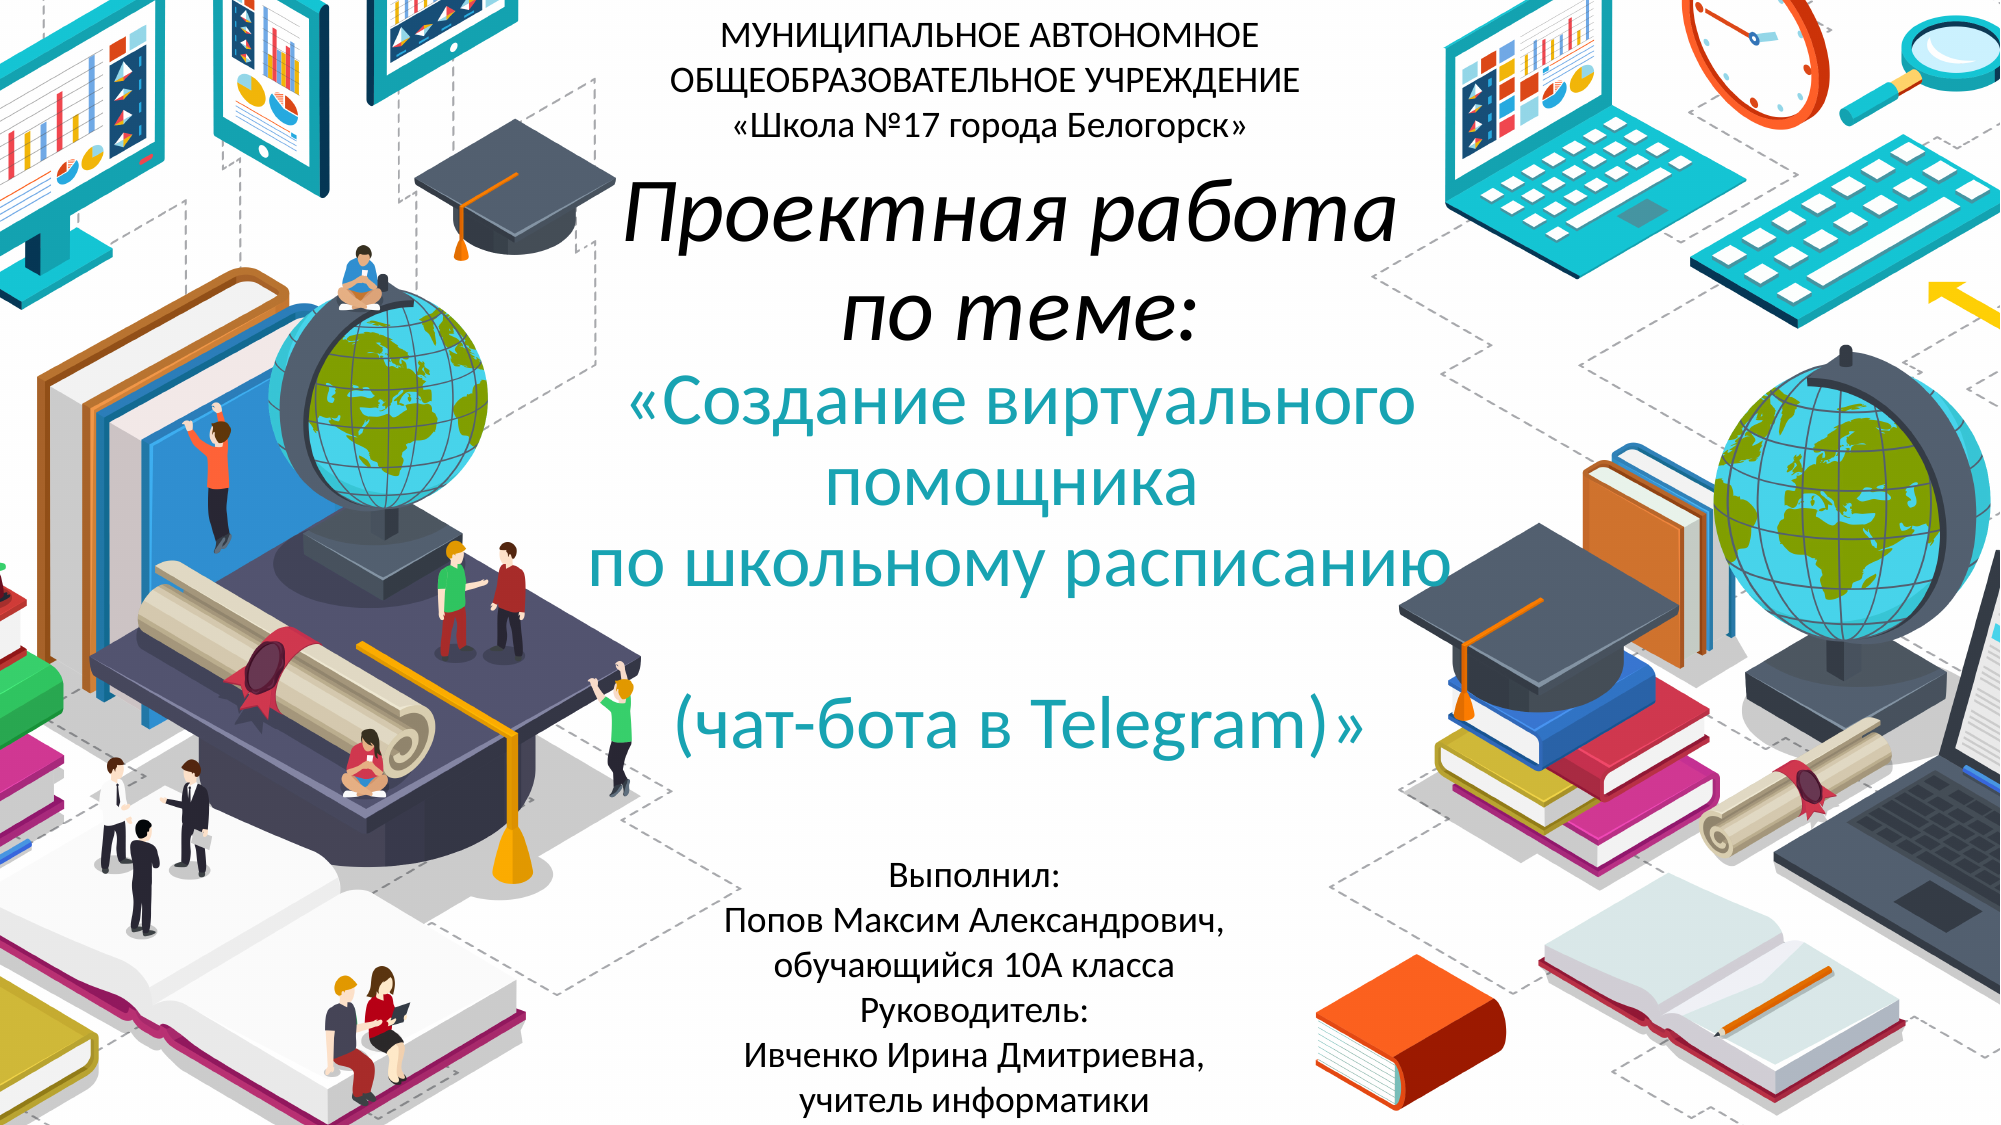

МУНИЦИПАЛЬНОЕ АВТОНОМНОЕ ОБЩЕОБРАЗОВАТЕЛЬНОЕ УЧРЕЖДЕНИЕ
«Школа №17 города Белогорск»
# Проектная работа по теме: «Создание виртуального помощника по школьному расписанию (чат-бота в Telegram)»
Выполнил:
Попов Максим Александрович,
обучающийся 10А класса
Руководитель:
Ивченко Ирина Дмитриевна,
учитель информатики